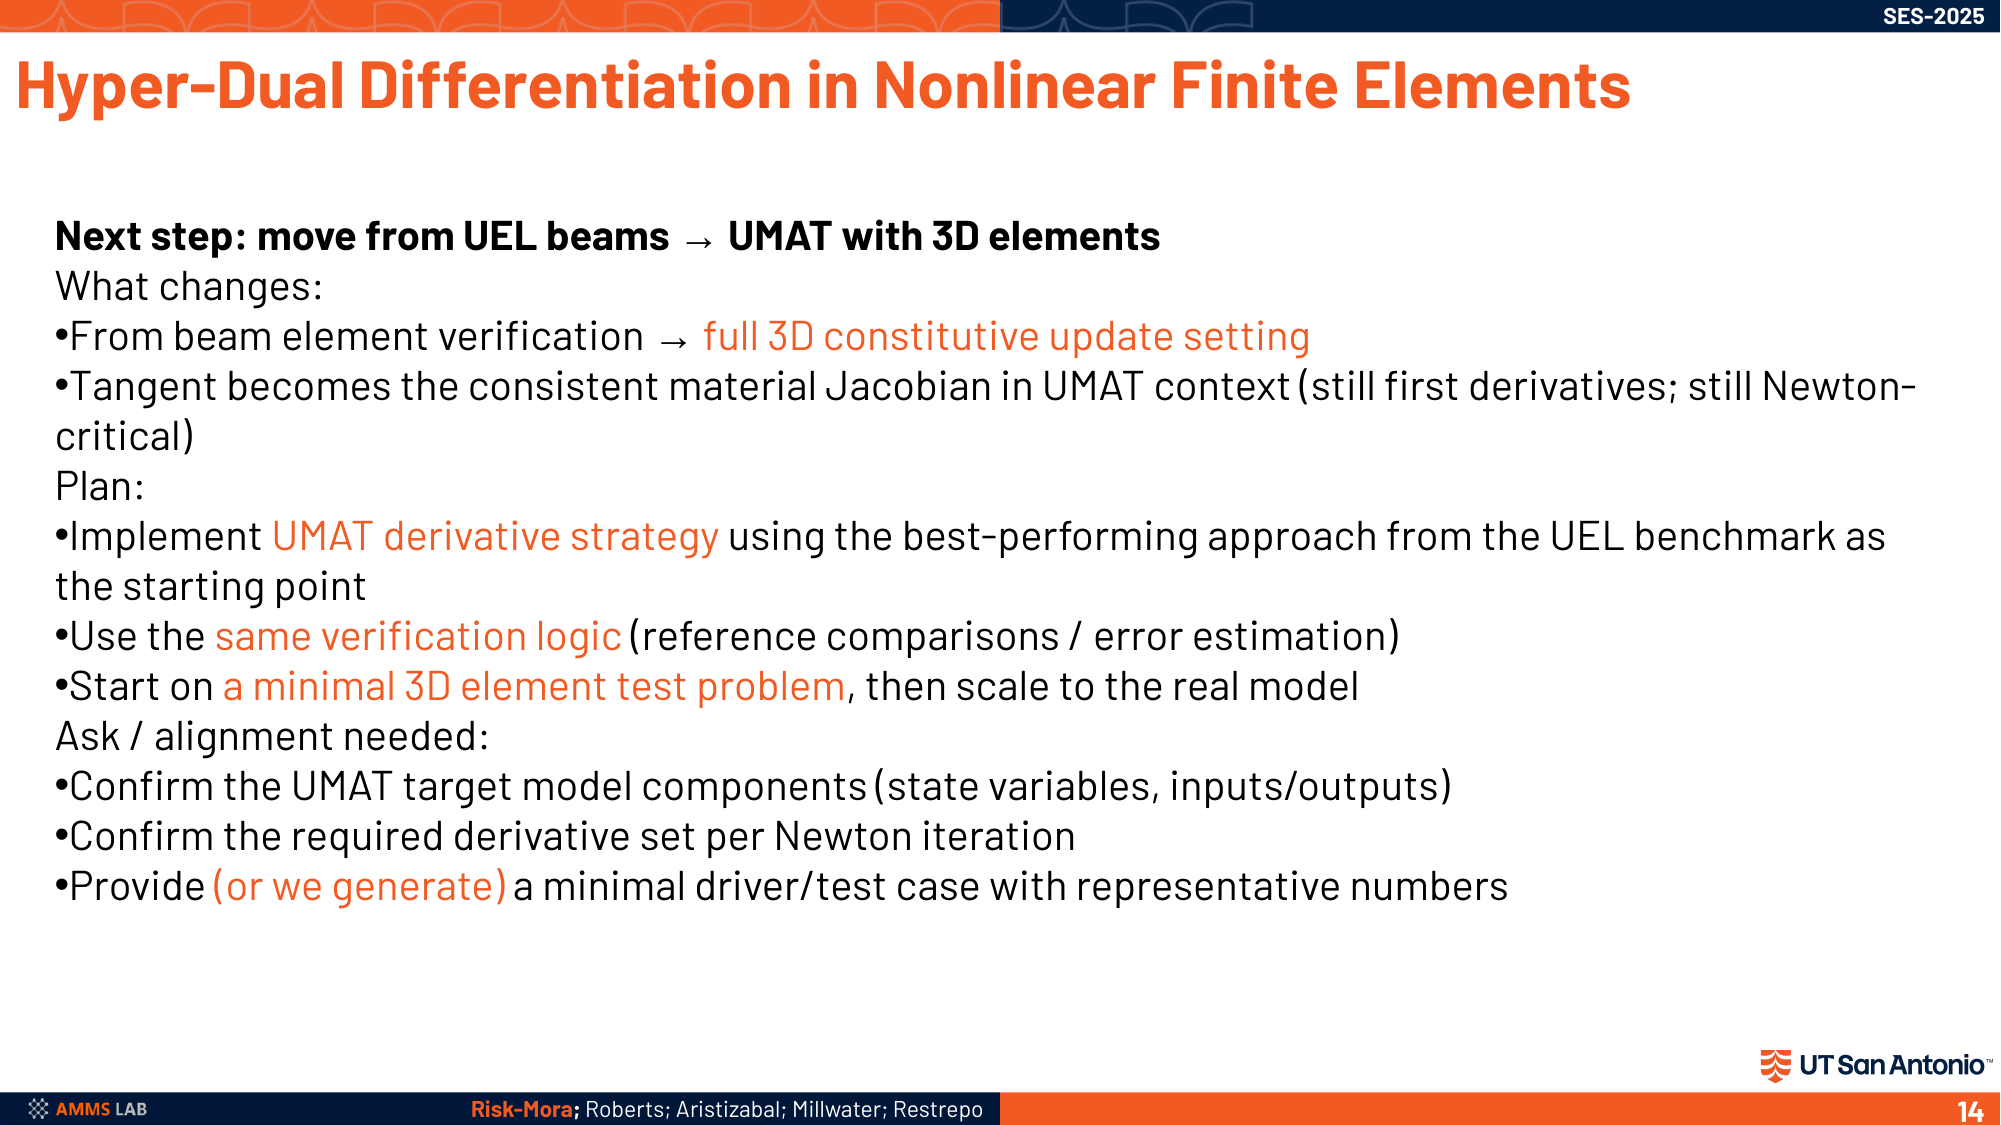

# Hyper-Dual Differentiation in Nonlinear Finite Elements
Next step: move from UEL beams → UMAT with 3D elements
What changes:
From beam element verification → full 3D constitutive update setting
Tangent becomes the consistent material Jacobian in UMAT context (still first derivatives; still Newton-critical)
Plan:
Implement UMAT derivative strategy using the best-performing approach from the UEL benchmark as the starting point
Use the same verification logic (reference comparisons / error estimation)
Start on a minimal 3D element test problem, then scale to the real model
Ask / alignment needed:
Confirm the UMAT target model components (state variables, inputs/outputs)
Confirm the required derivative set per Newton iteration
Provide (or we generate) a minimal driver/test case with representative numbers